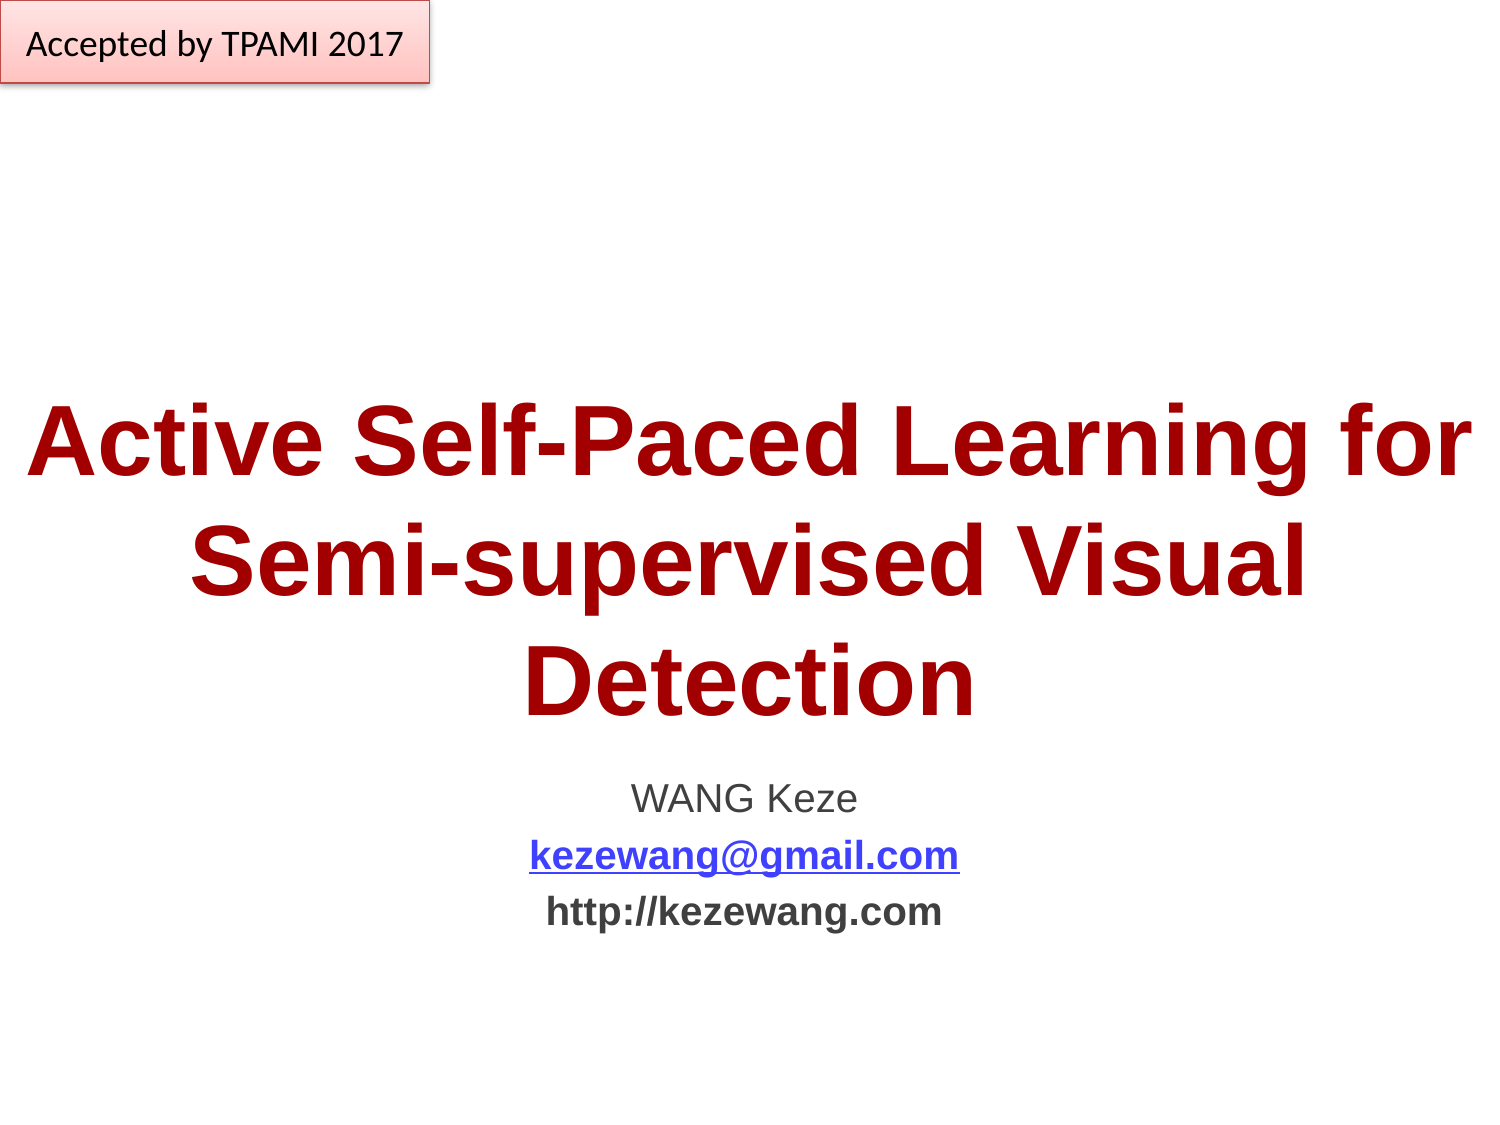

Accepted by TPAMI 2017
Active Self-Paced Learning for Semi-supervised Visual Detection
WANG Keze
kezewang@gmail.com
http://kezewang.com